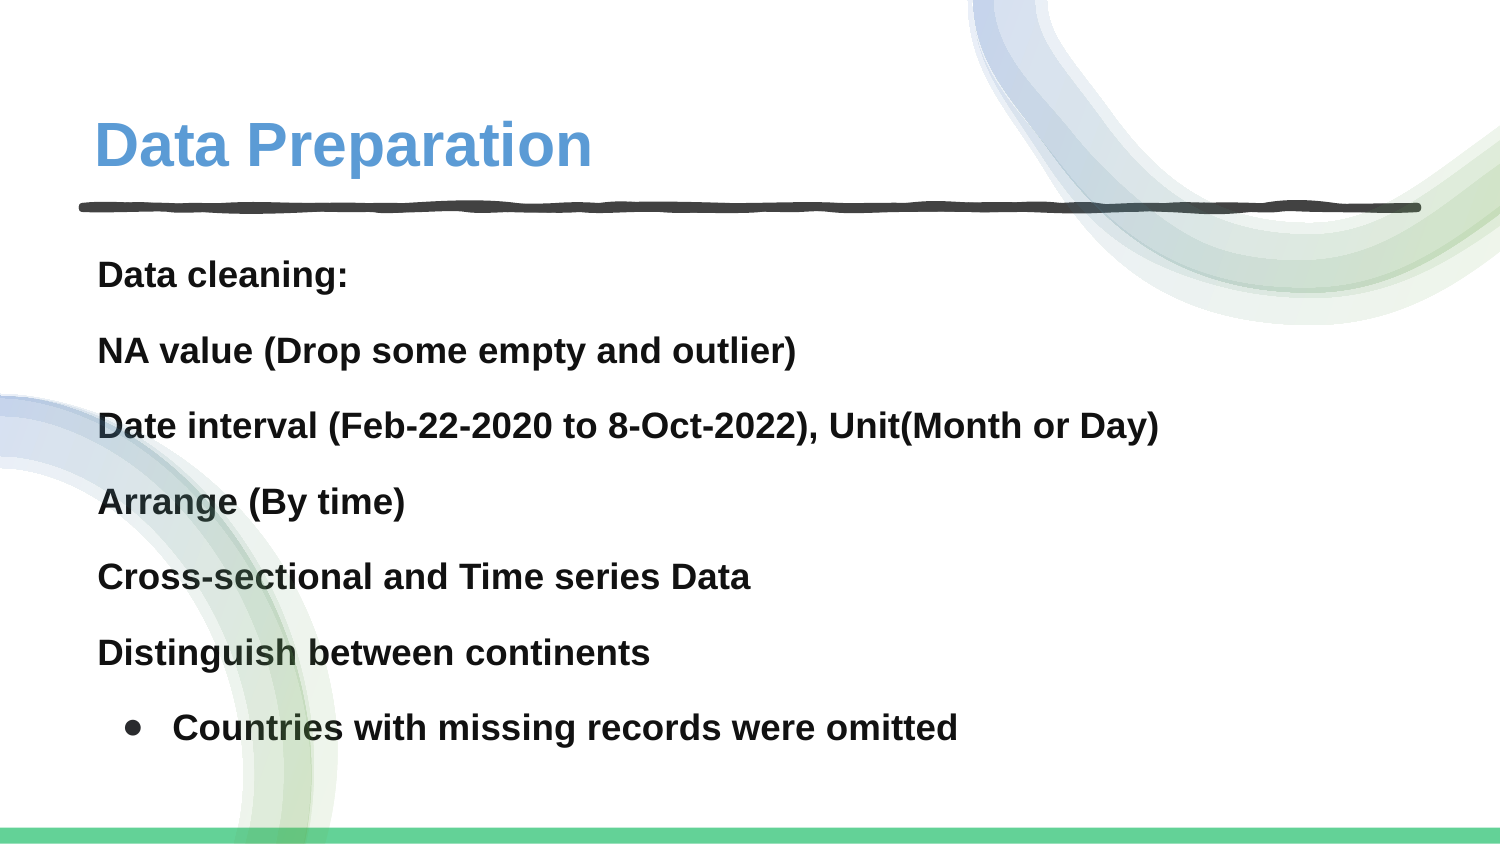

# Data Preparation

Data cleaning:
NA value (Drop some empty and outlier)
Date interval (Feb-22-2020 to 8-Oct-2022), Unit(Month or Day)
Arrange (By time)
Cross-sectional and Time series Data
Distinguish between continents
Countries with missing records were omitted